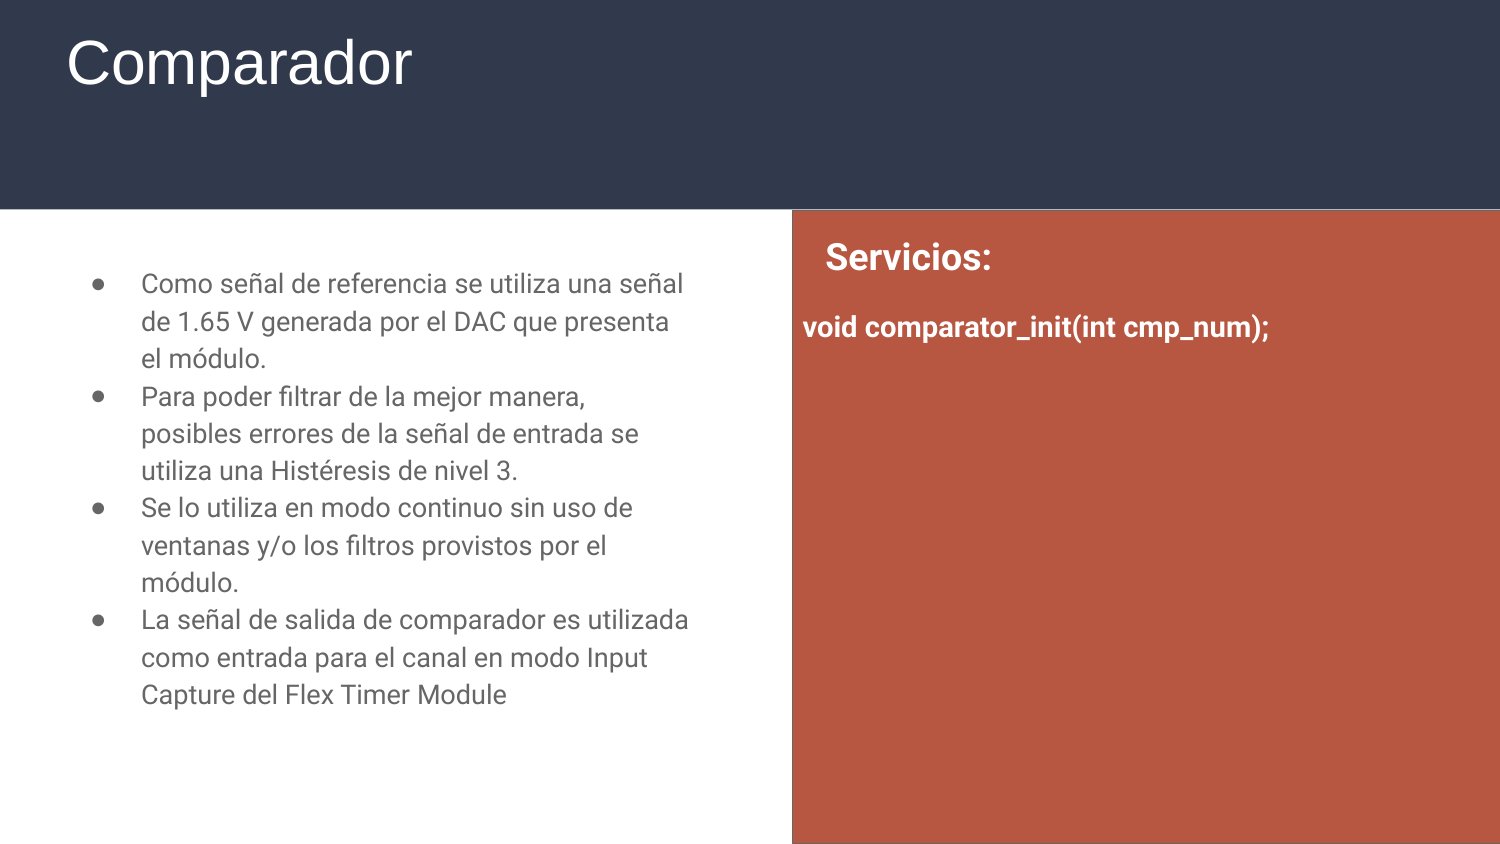

# Comparador

Servicios:
Como señal de referencia se utiliza una señal de 1.65 V generada por el DAC que presenta el módulo.
Para poder filtrar de la mejor manera, posibles errores de la señal de entrada se utiliza una Histéresis de nivel 3.
Se lo utiliza en modo continuo sin uso de ventanas y/o los filtros provistos por el módulo.
La señal de salida de comparador es utilizada como entrada para el canal en modo Input Capture del Flex Timer Module

void comparator_init(int cmp_num);